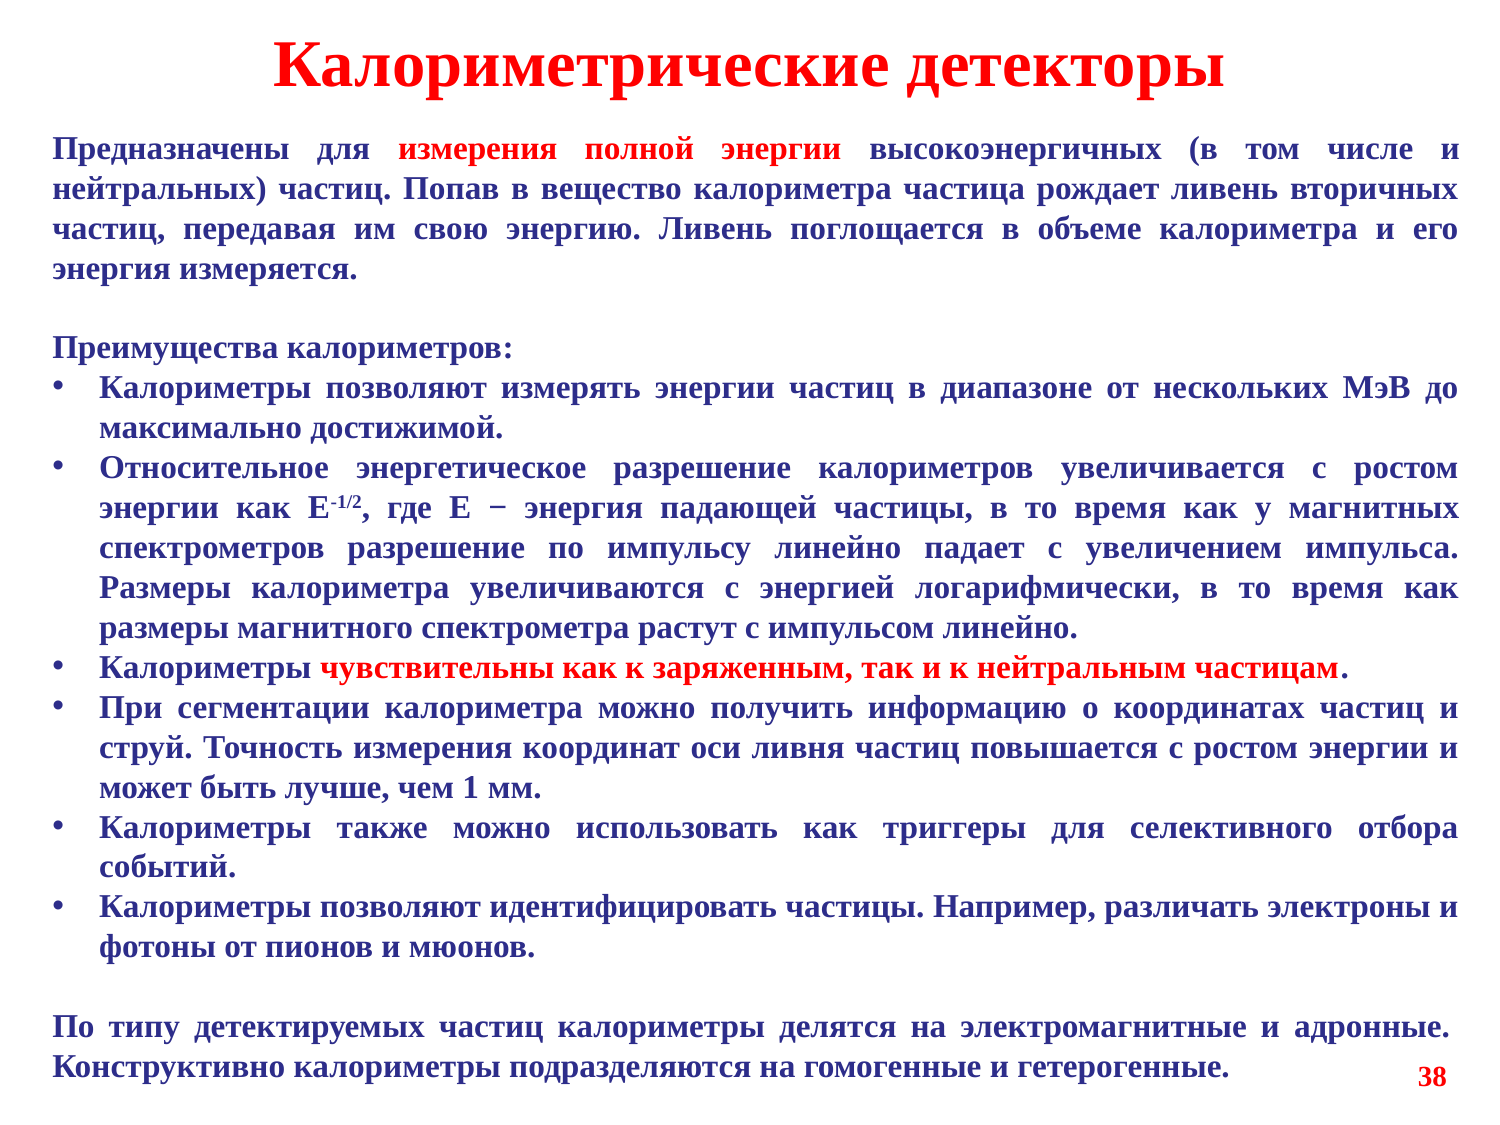

# Калориметрические детекторы
Предназначены для измерения полной энергии высокоэнергичных (в том числе и нейтральных) частиц. Попав в вещество калориметра частица рождает ливень вторичных частиц, передавая им свою энергию. Ливень поглощается в объеме калориметра и его энергия измеряется.
Преимущества калориметров:
Калориметры позволяют измерять энергии частиц в диапазоне от нескольких МэВ до максимально достижимой.
Относительное энергетическое разрешение калориметров увеличивается с ростом энергии как Е-1/2, где Е − энергия падающей частицы, в то время как у магнитных спектрометров разрешение по импульсу линейно падает с увеличением импульса. Размеры калориметра увеличиваются с энергией логарифмически, в то время как размеры магнитного спектрометра растут с импульсом линейно.
Калориметры чувствительны как к заряженным, так и к нейтральным частицам.
При сегментации калориметра можно получить информацию о координатах частиц и струй. Точность измерения координат оси ливня частиц повышается с ростом энергии и может быть лучше, чем 1 мм.
Калориметры также можно использовать как триггеры для селективного отбора событий.
Калориметры позволяют идентифицировать частицы. Например, различать электроны и фотоны от пионов и мюонов.

По типу детектируемых частиц калориметры делятся на электромагнитные и адронные. 
Конструктивно калориметры подразделяются на гомогенные и гетерогенные.
38